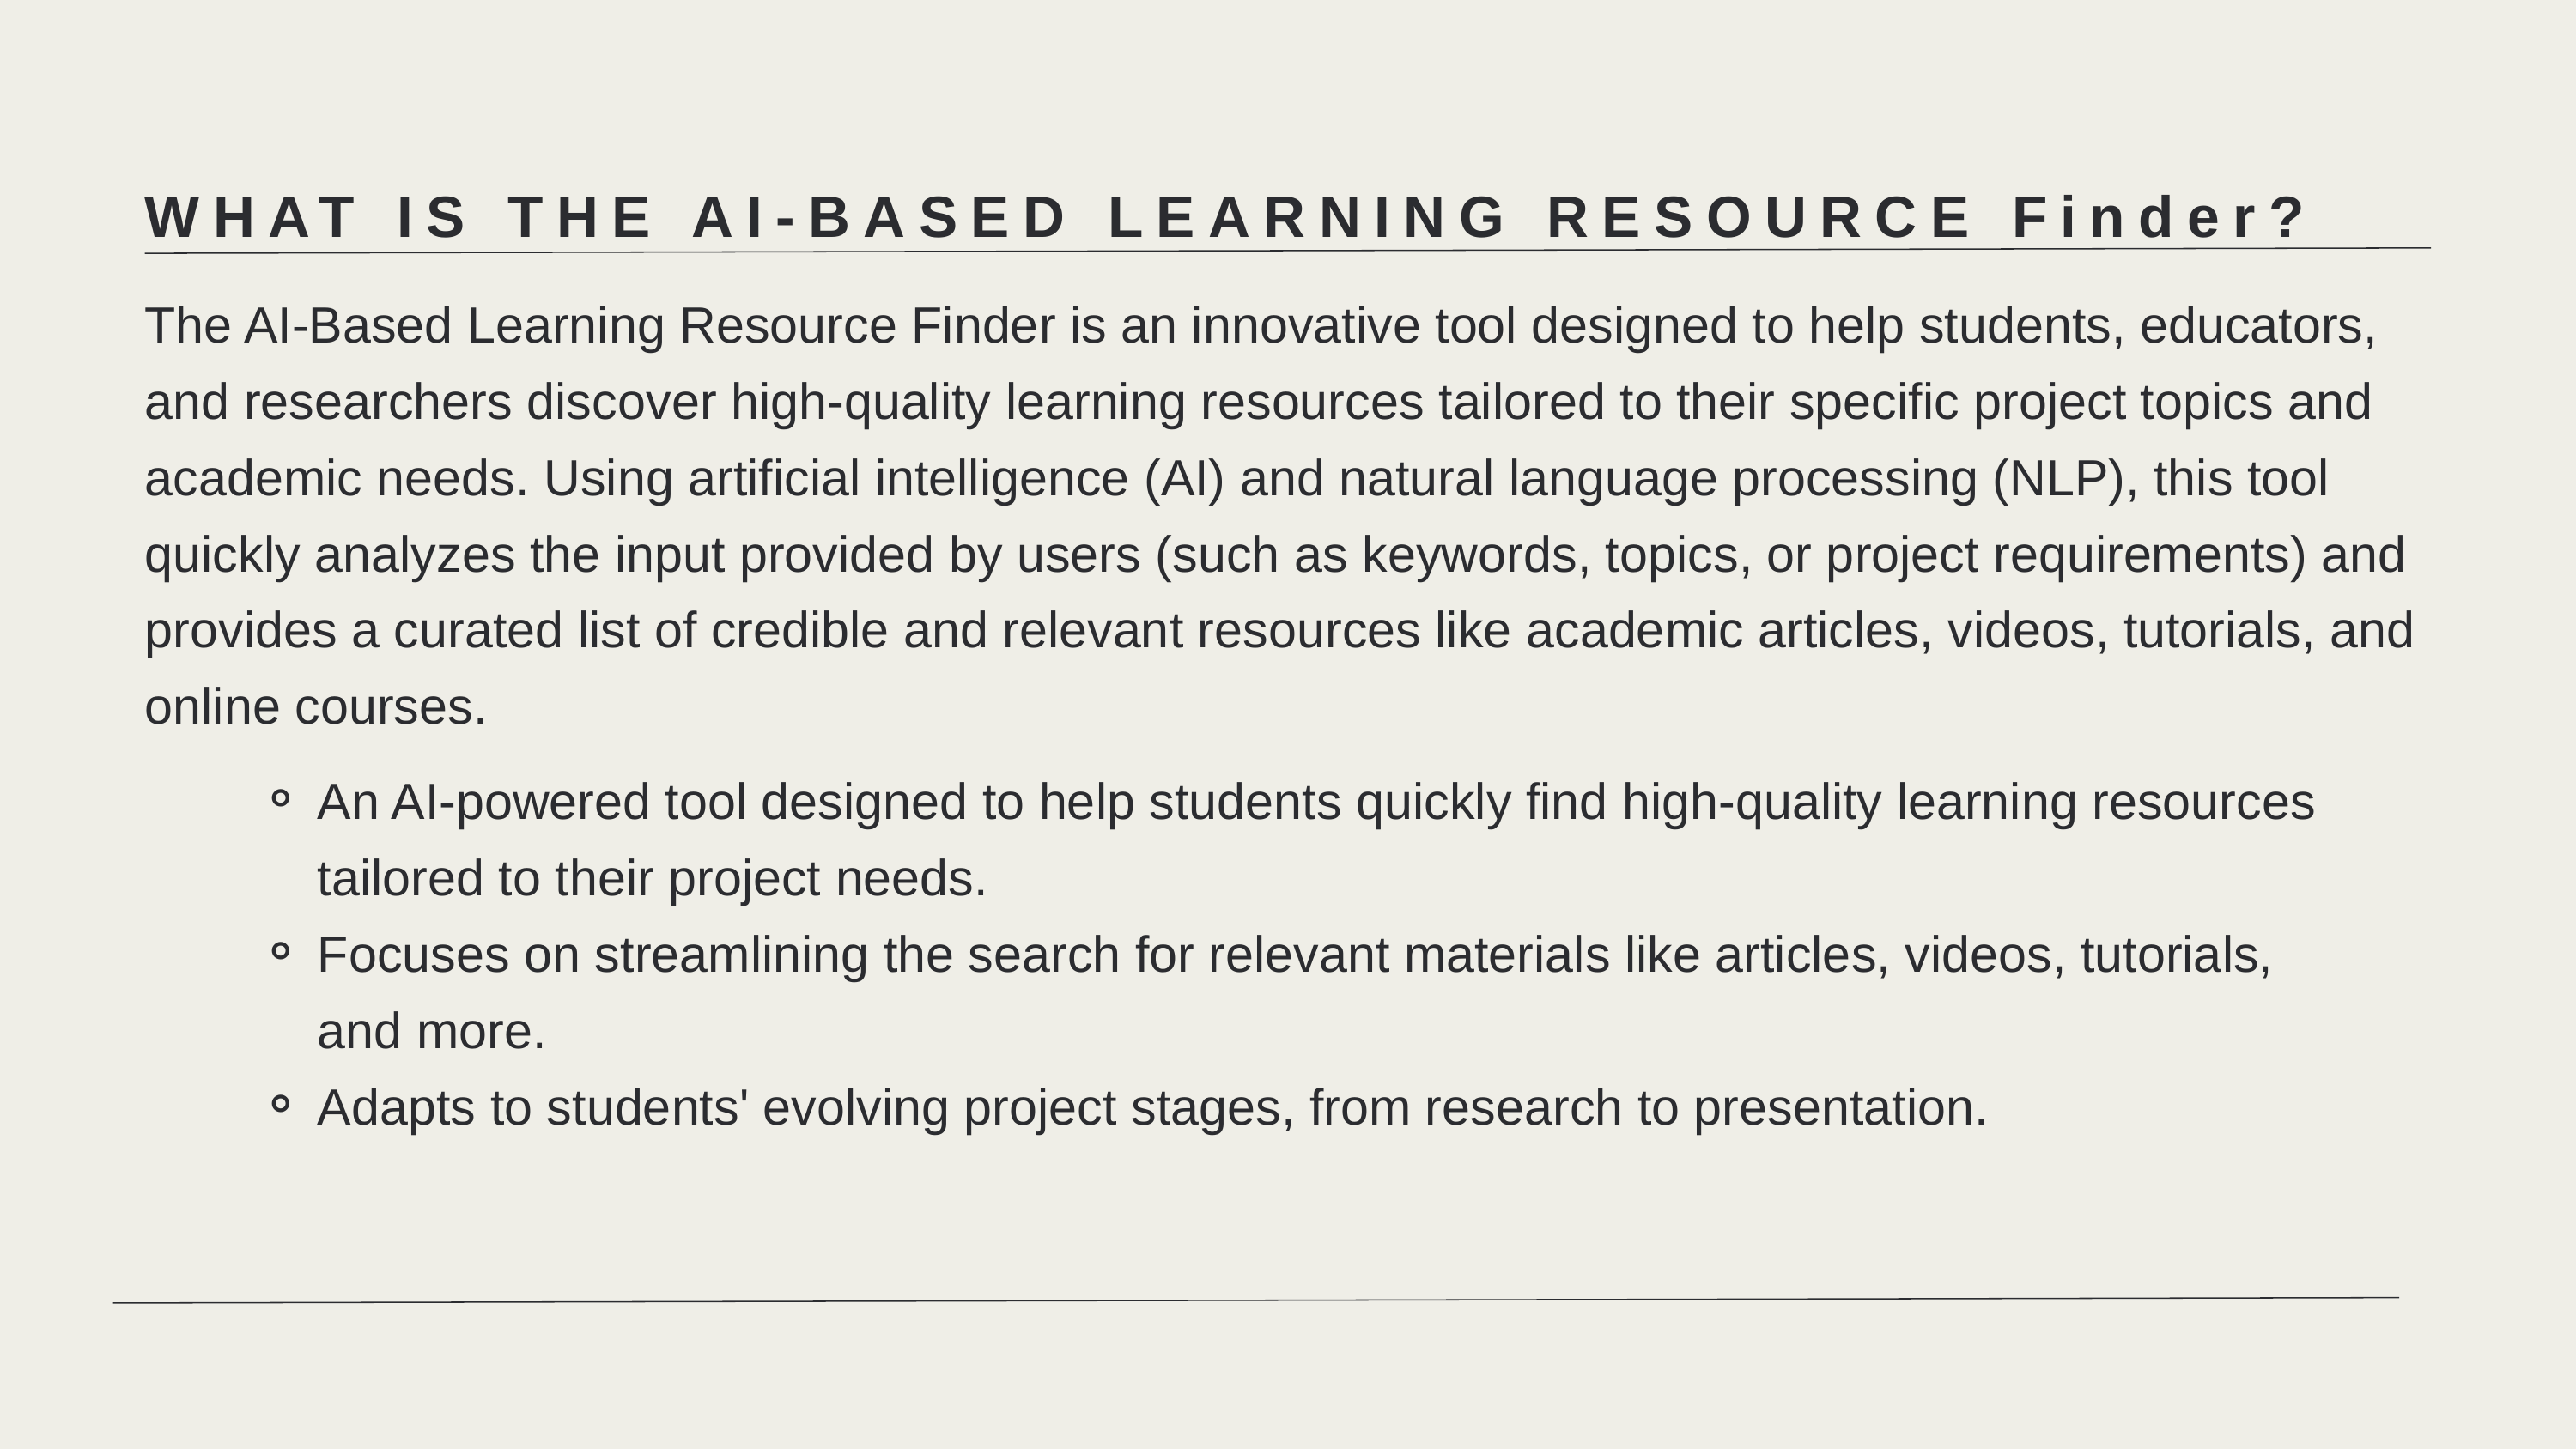

WHAT IS THE AI-BASED LEARNING RESOURCE Finder?

The AI-Based Learning Resource Finder is an innovative tool designed to help students, educators, and researchers discover high-quality learning resources tailored to their specific project topics and academic needs. Using artificial intelligence (AI) and natural language processing (NLP), this tool quickly analyzes the input provided by users (such as keywords, topics, or project requirements) and provides a curated list of credible and relevant resources like academic articles, videos, tutorials, and online courses.
An AI-powered tool designed to help students quickly find high-quality learning resources tailored to their project needs.
Focuses on streamlining the search for relevant materials like articles, videos, tutorials, and more.
Adapts to students' evolving project stages, from research to presentation.